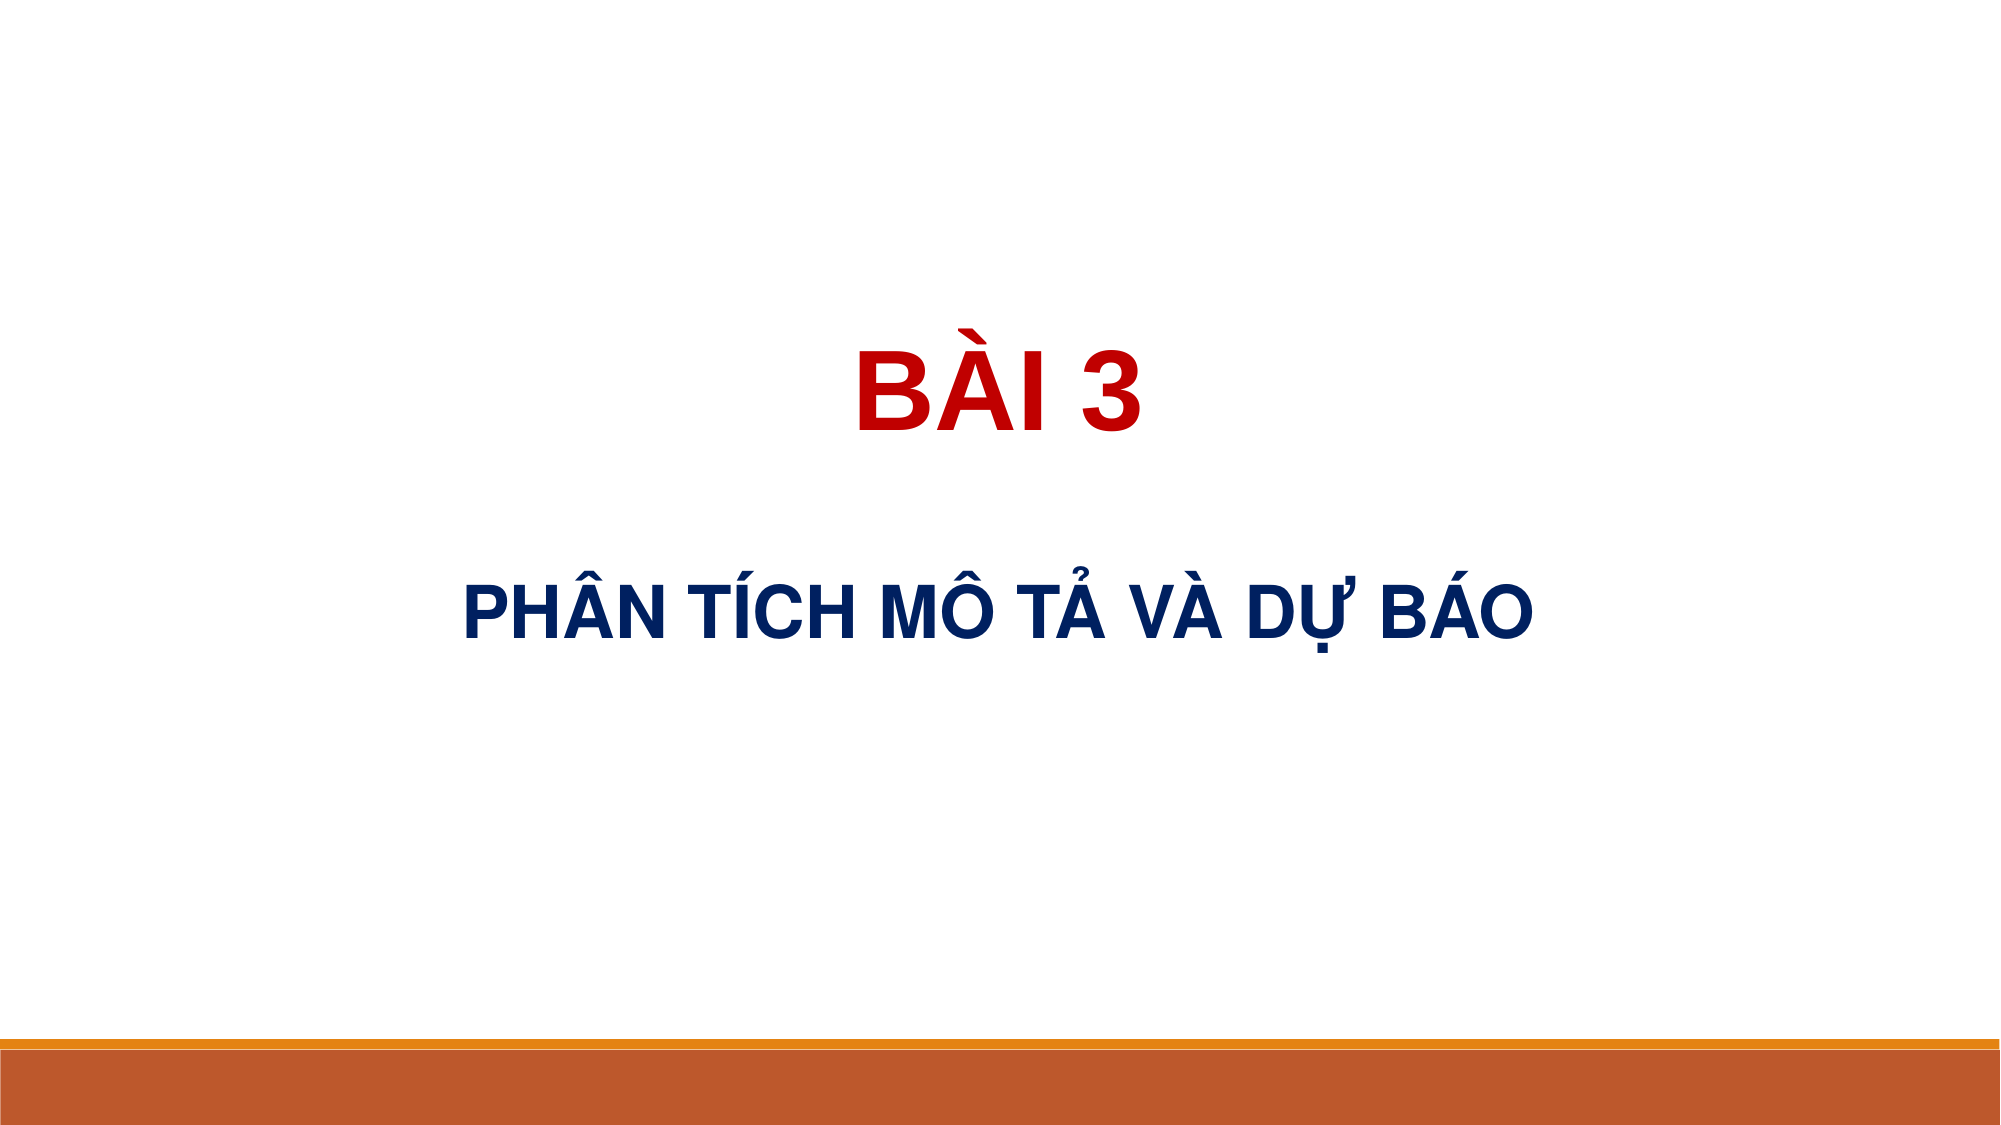

BÀI 3

PHÂN TÍCH MÔ TẢ VÀ DỰ BÁO